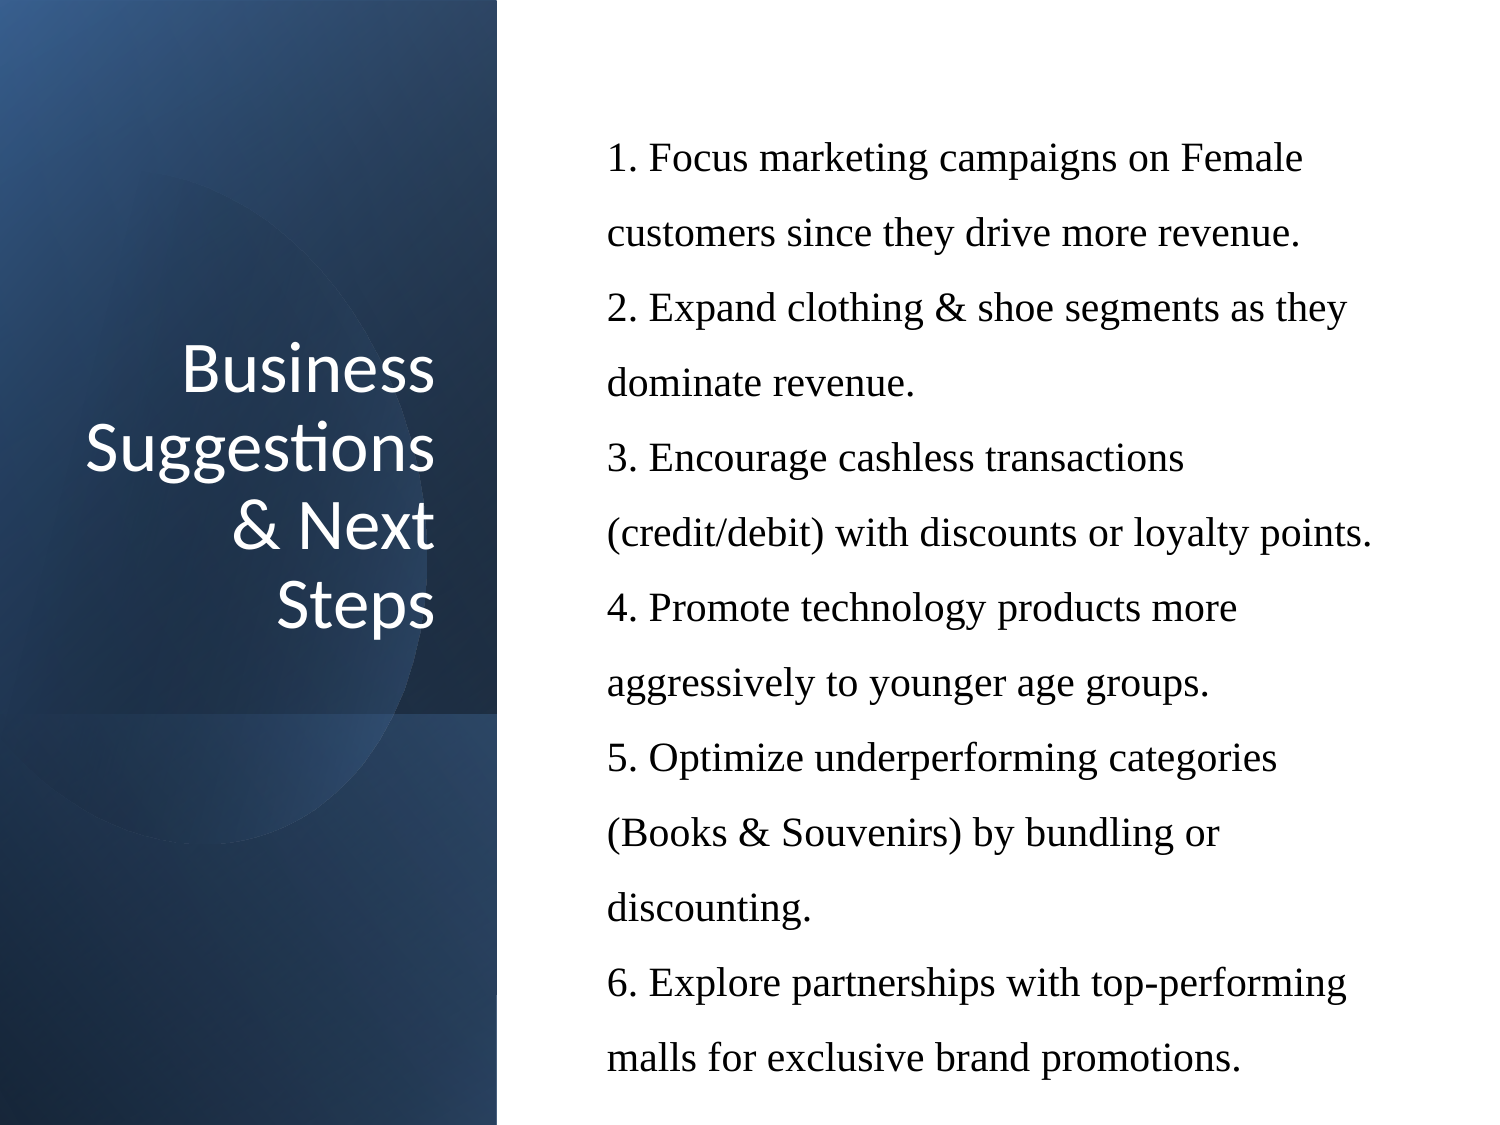

# Business Suggestions & Next Steps

1. Focus marketing campaigns on Female customers since they drive more revenue.
2. Expand clothing & shoe segments as they dominate revenue.
3. Encourage cashless transactions (credit/debit) with discounts or loyalty points.
4. Promote technology products more aggressively to younger age groups.
5. Optimize underperforming categories (Books & Souvenirs) by bundling or discounting.
6. Explore partnerships with top-performing malls for exclusive brand promotions.